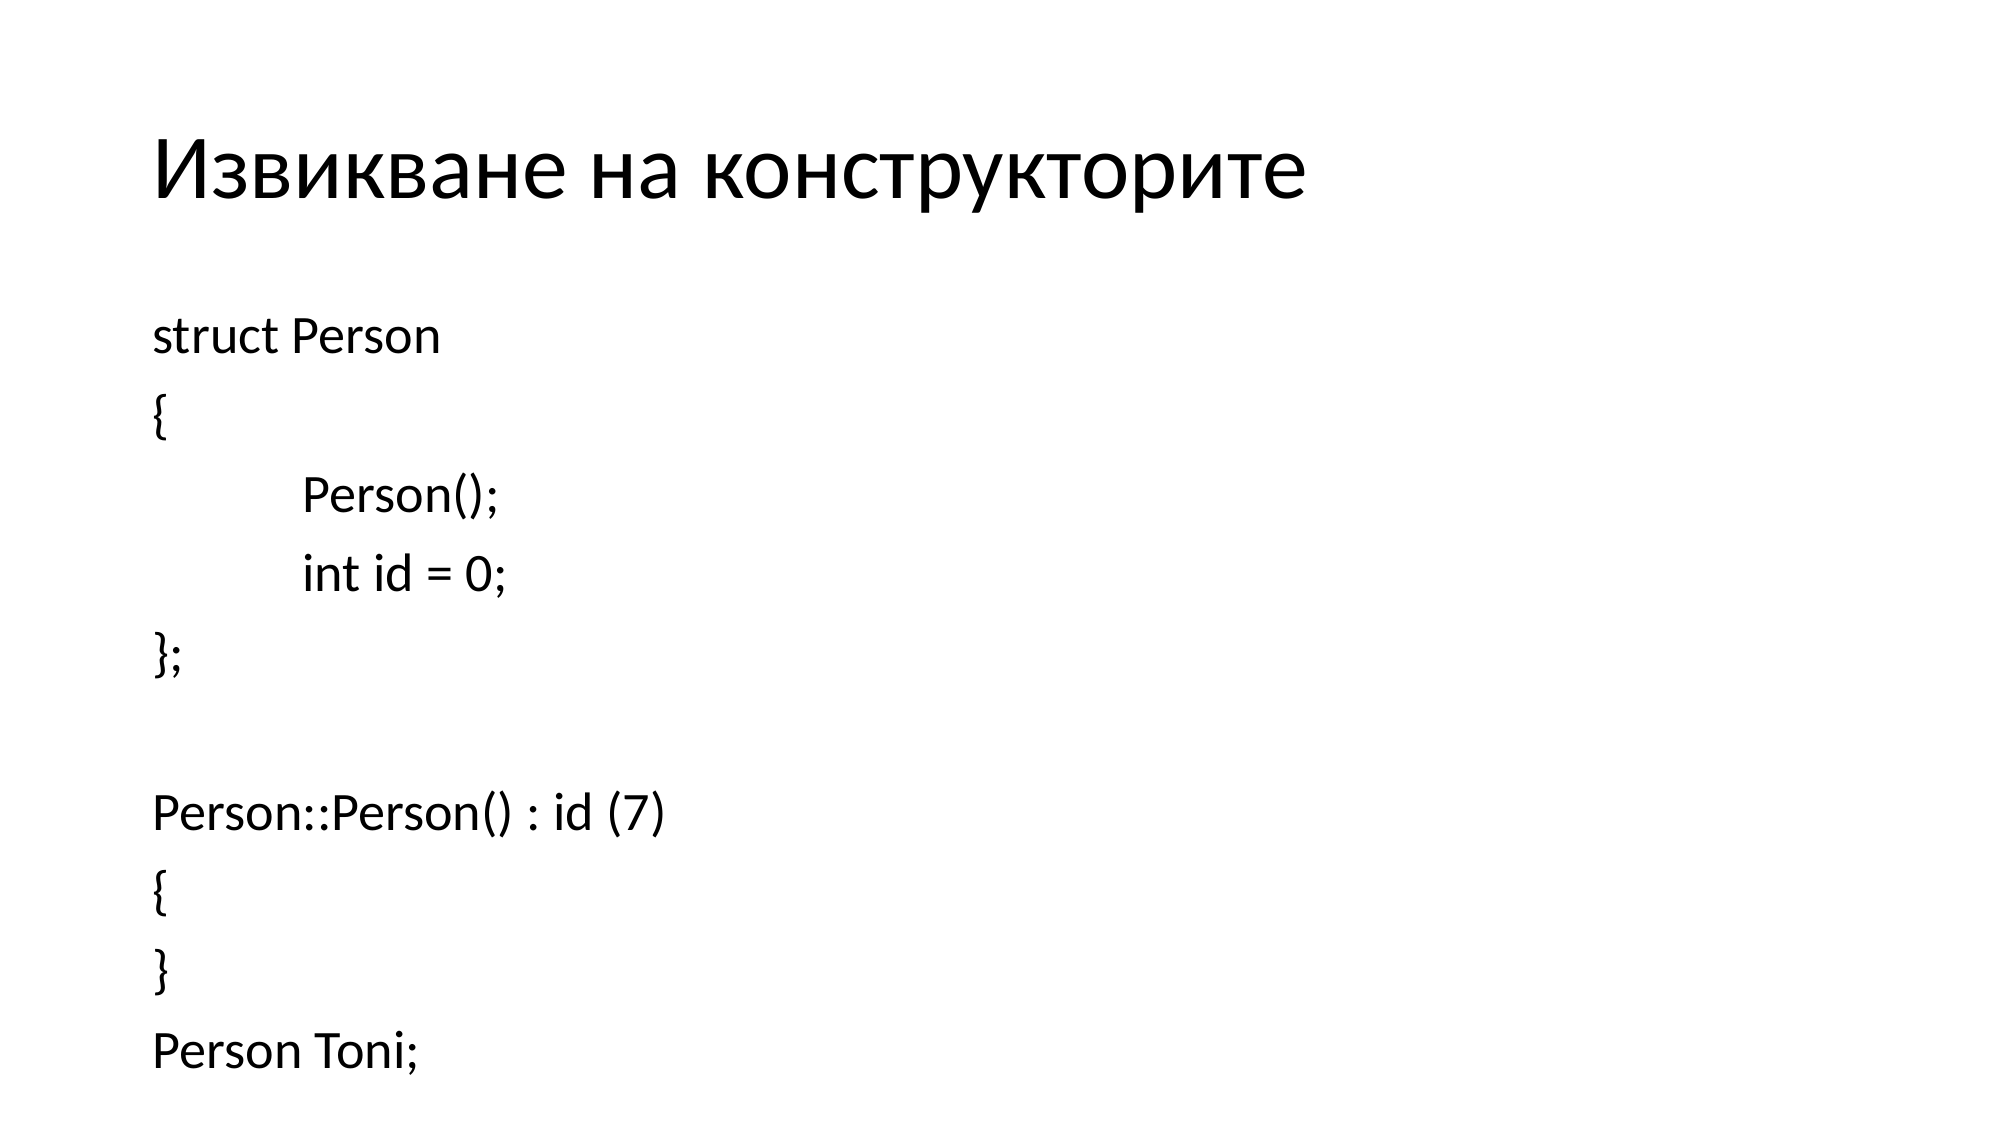

# Извикване на конструкторите
struct Person
{
	Person();
	int id = 0;
};

Person::Person() : id (7)
{
}
Person Toni;